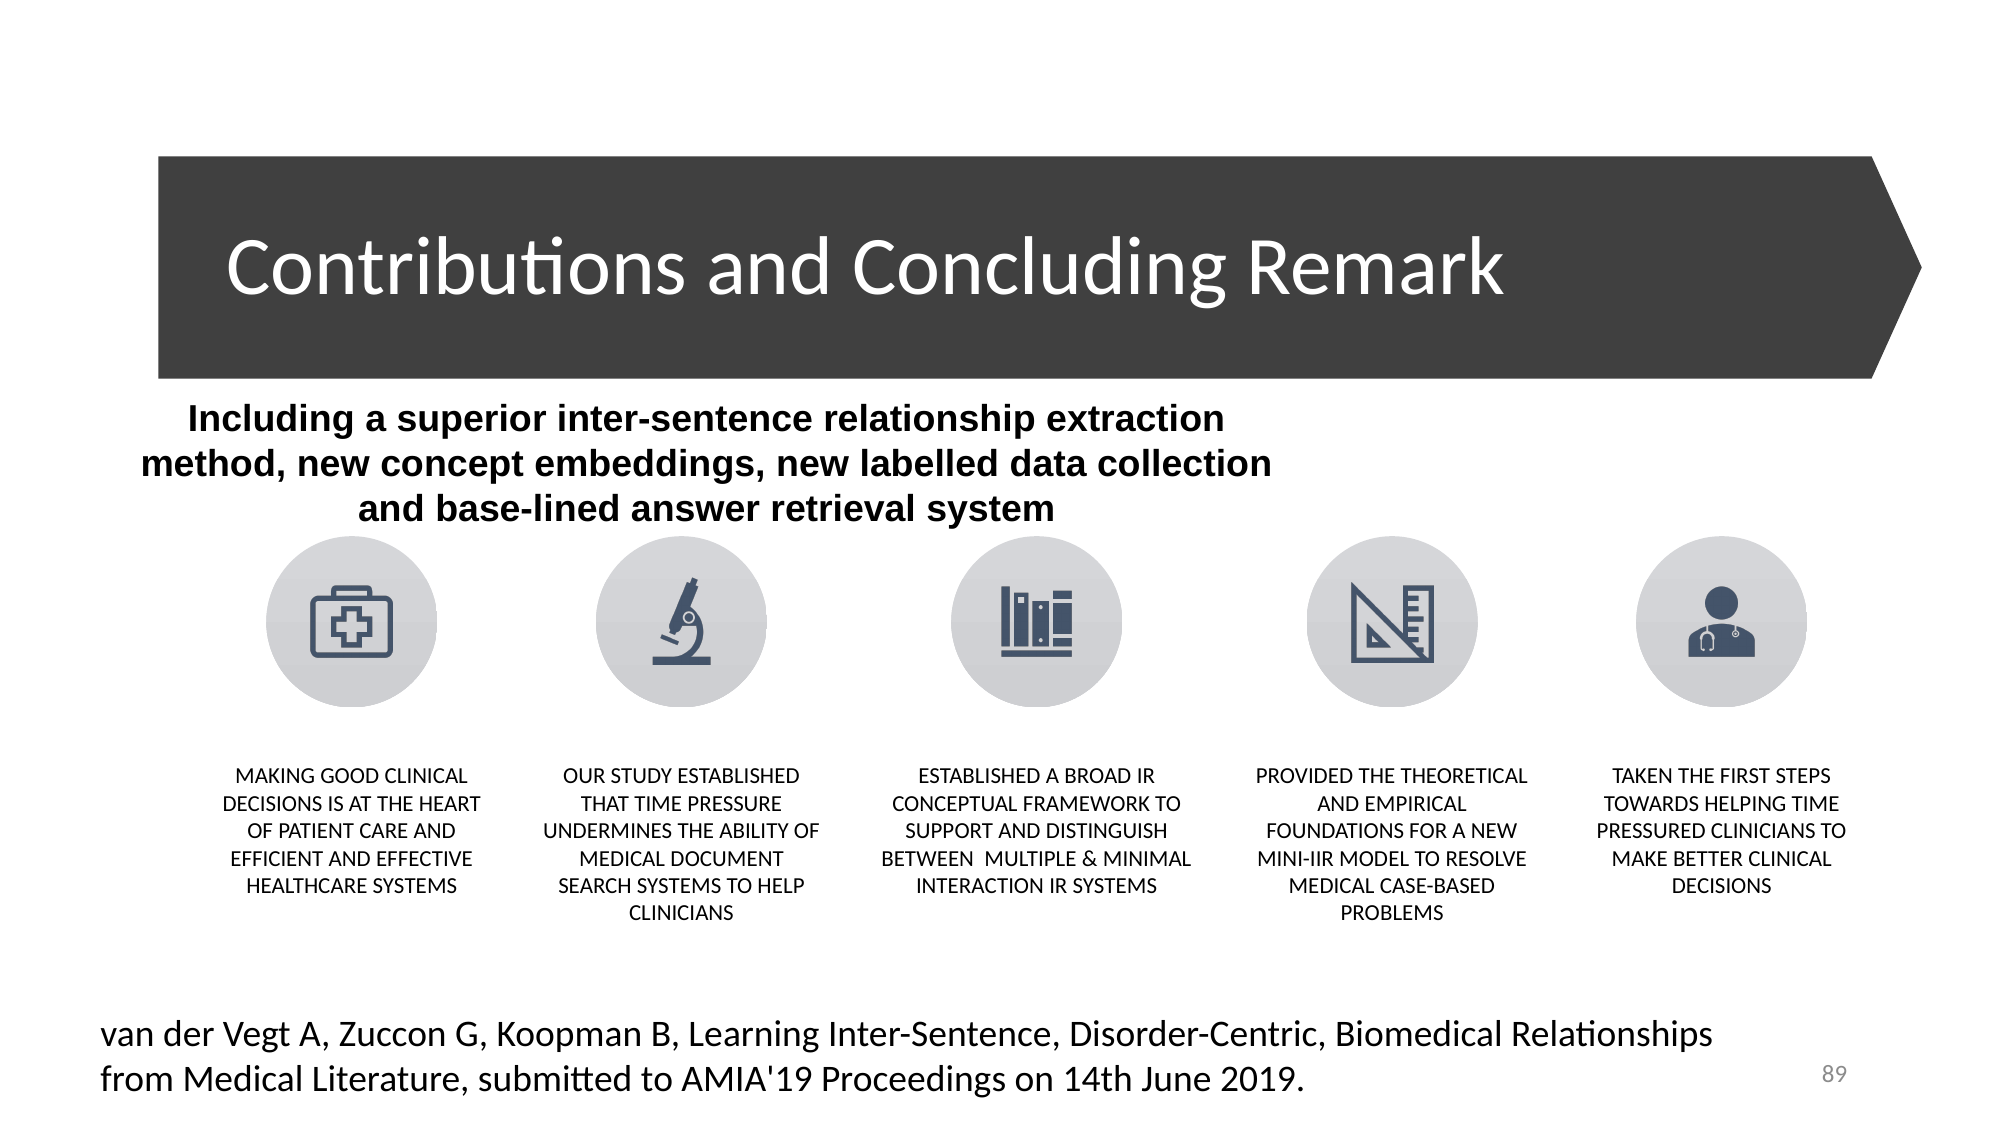

# Contributions and Concluding Remark
Including a superior inter-sentence relationship extraction method, new concept embeddings, new labelled data collection and base-lined answer retrieval system
Making good clinical decisions is at the heart of patient care and efficient and effective healthcare systems
Our study established that time pressure undermines the ability of medical document search systems to help clinicians
established a broad ir conceptual framework to support and distinguish between  multiple & minimal interaction IR systems
provided the theoretical and empirical foundations for a new mini-IIR model to resolve medical case-based problems
taken the first steps towards helping time pressured clinicians to make better clinical decisions
﻿van der Vegt A, Zuccon G, Koopman B, Learning Inter-Sentence, Disorder-Centric, Biomedical Relationships
from Medical Literature, submitted to AMIA'19 Proceedings on 14th June 2019.
89